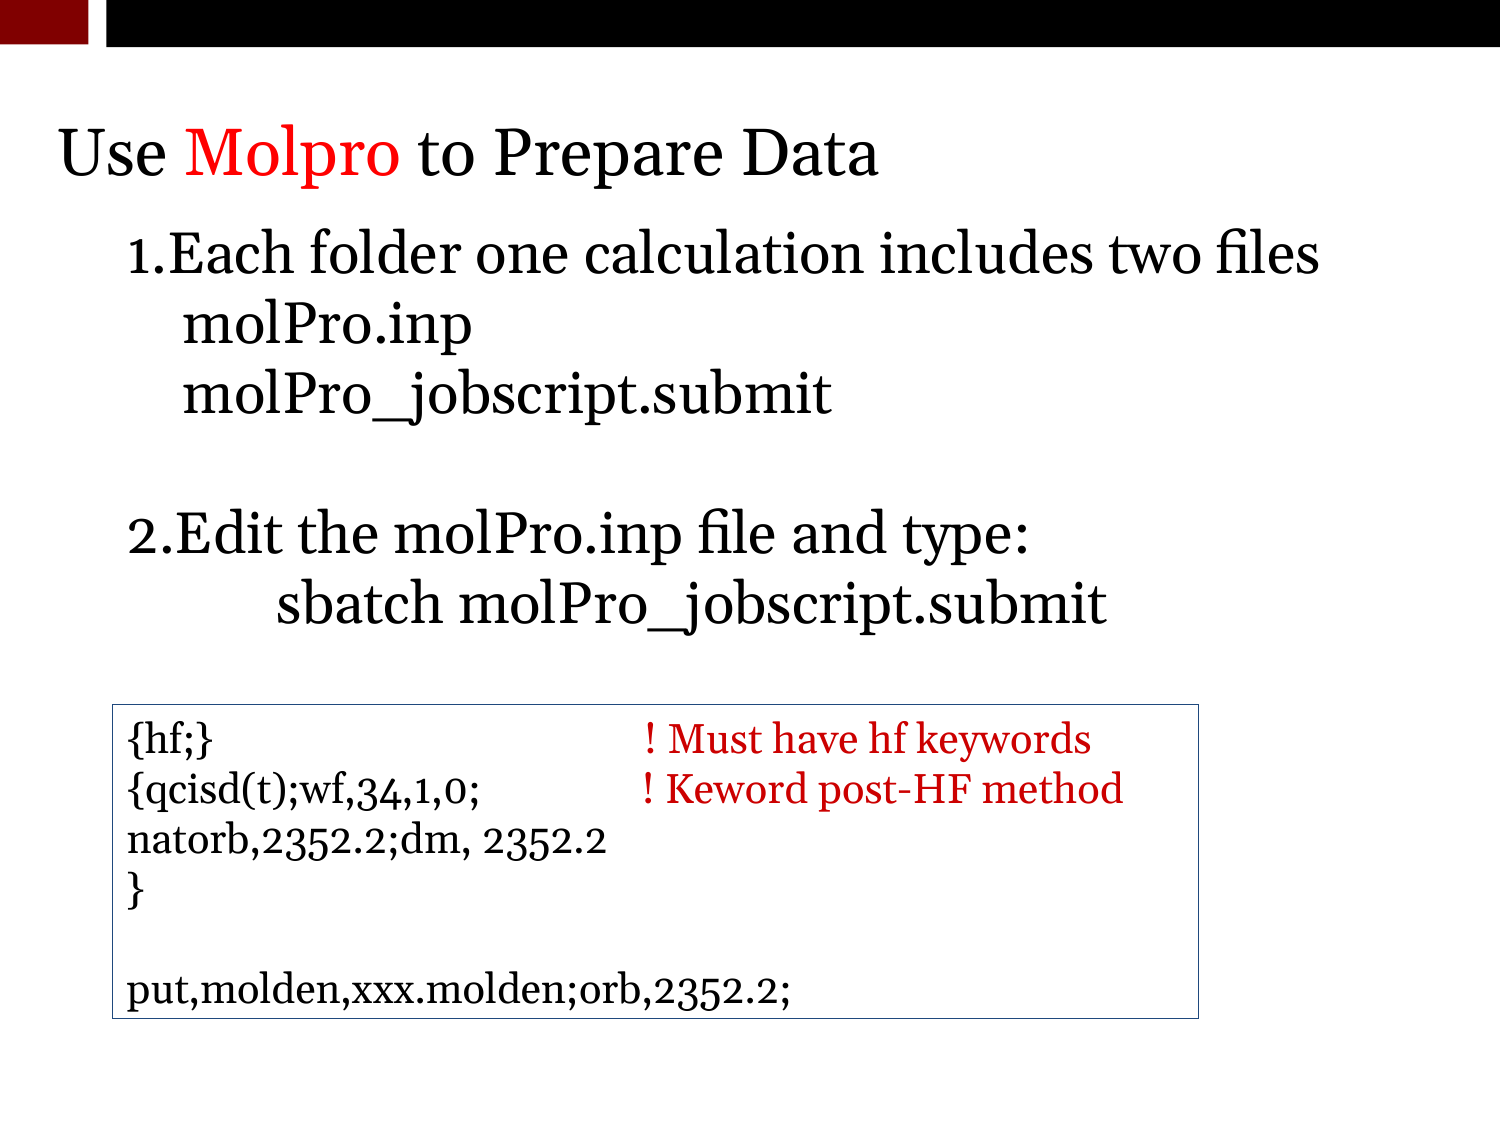

Use Molpro to Prepare Data
1.Each folder one calculation includes two files
    molPro.inp
    molPro_jobscript.submit

2.Edit the molPro.inp file and type:
	sbatch molPro_jobscript.submit

{hf;}                                           ! Must have hf keywords
{qcisd(t);wf,34,1,0;                ! Keword post-HF method
natorb,2352.2;dm, 2352.2
}

put,molden,xxx.molden;orb,2352.2;